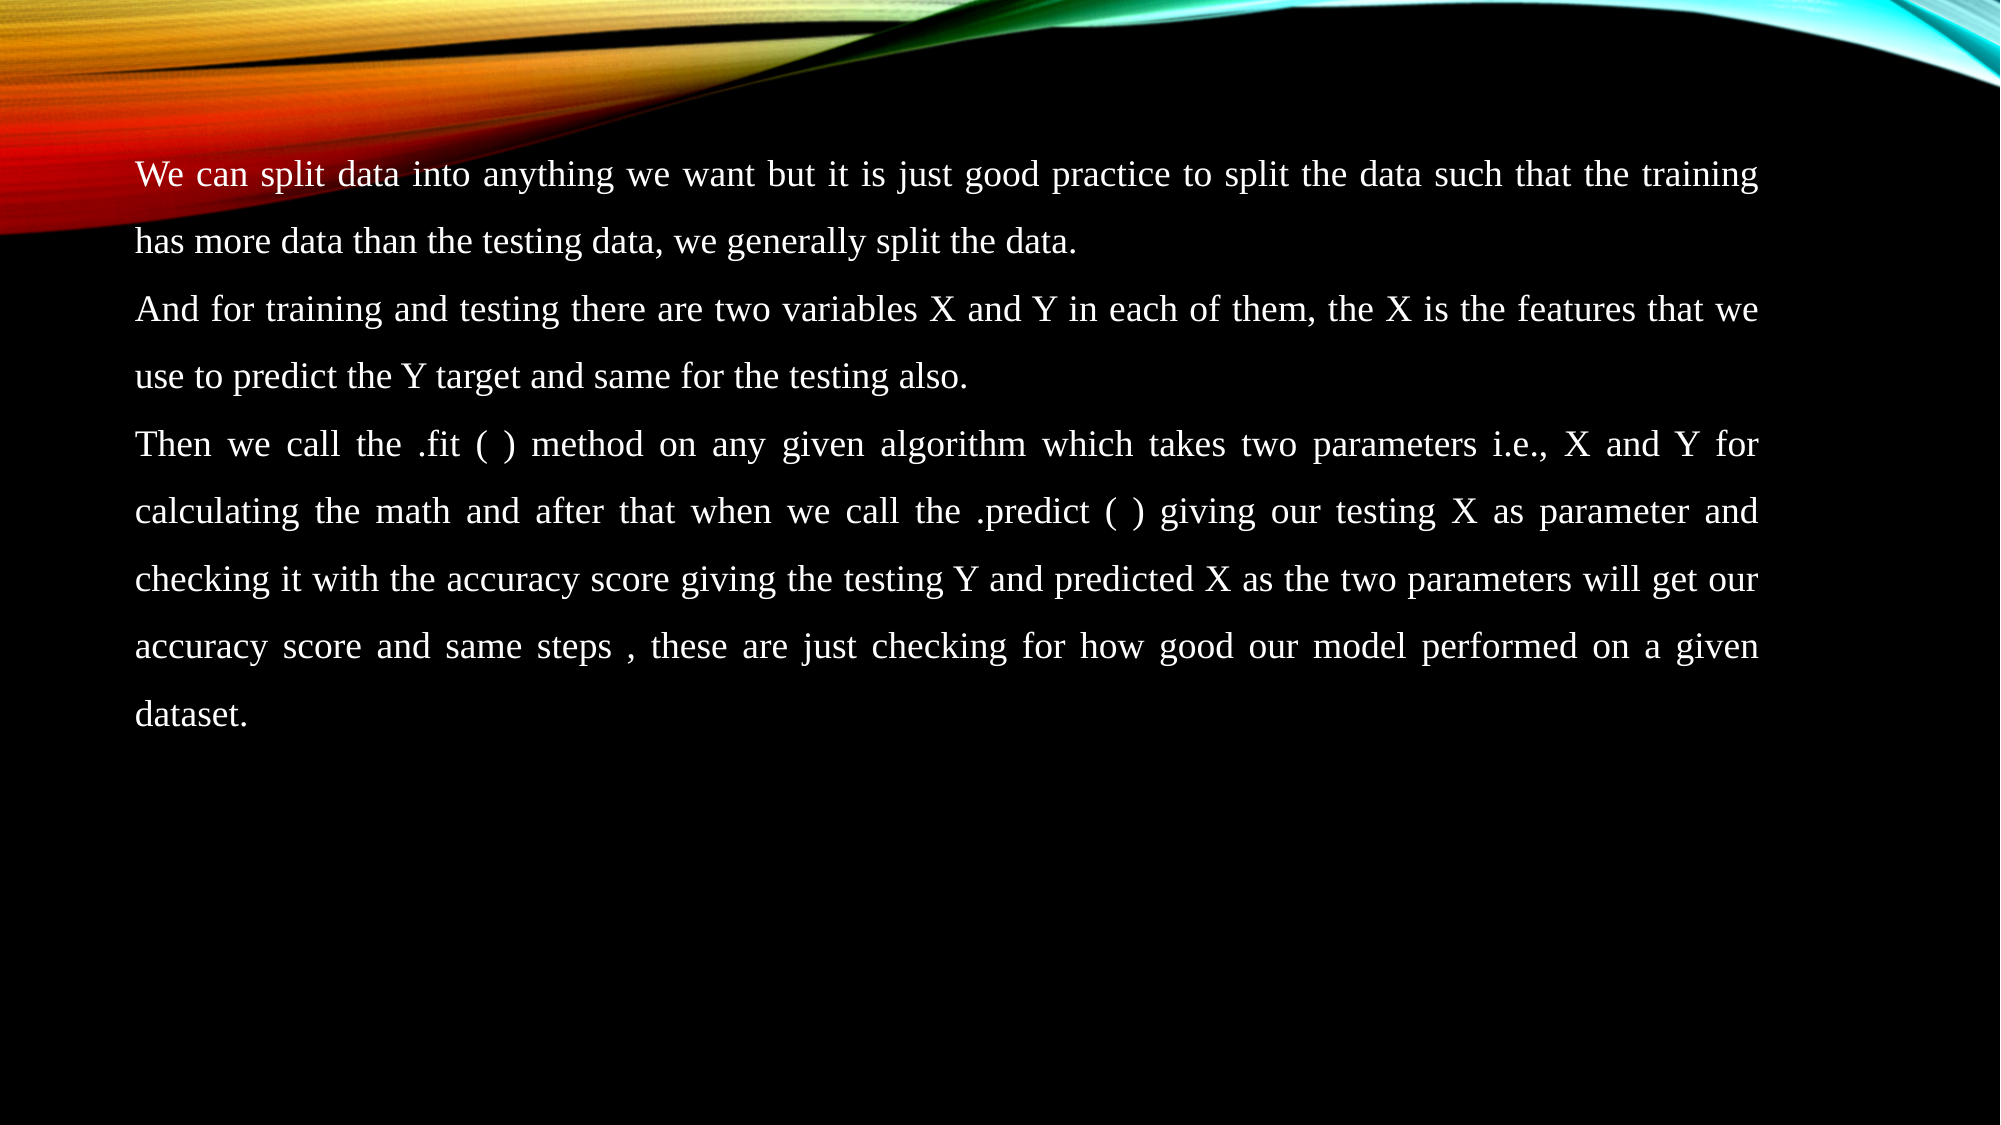

We can split data into anything we want but it is just good practice to split the data such that the training has more data than the testing data, we generally split the data.
And for training and testing there are two variables X and Y in each of them, the X is the features that we use to predict the Y target and same for the testing also.
Then we call the .fit ( ) method on any given algorithm which takes two parameters i.e., X and Y for calculating the math and after that when we call the .predict ( ) giving our testing X as parameter and checking it with the accuracy score giving the testing Y and predicted X as the two parameters will get our accuracy score and same steps , these are just checking for how good our model performed on a given dataset.